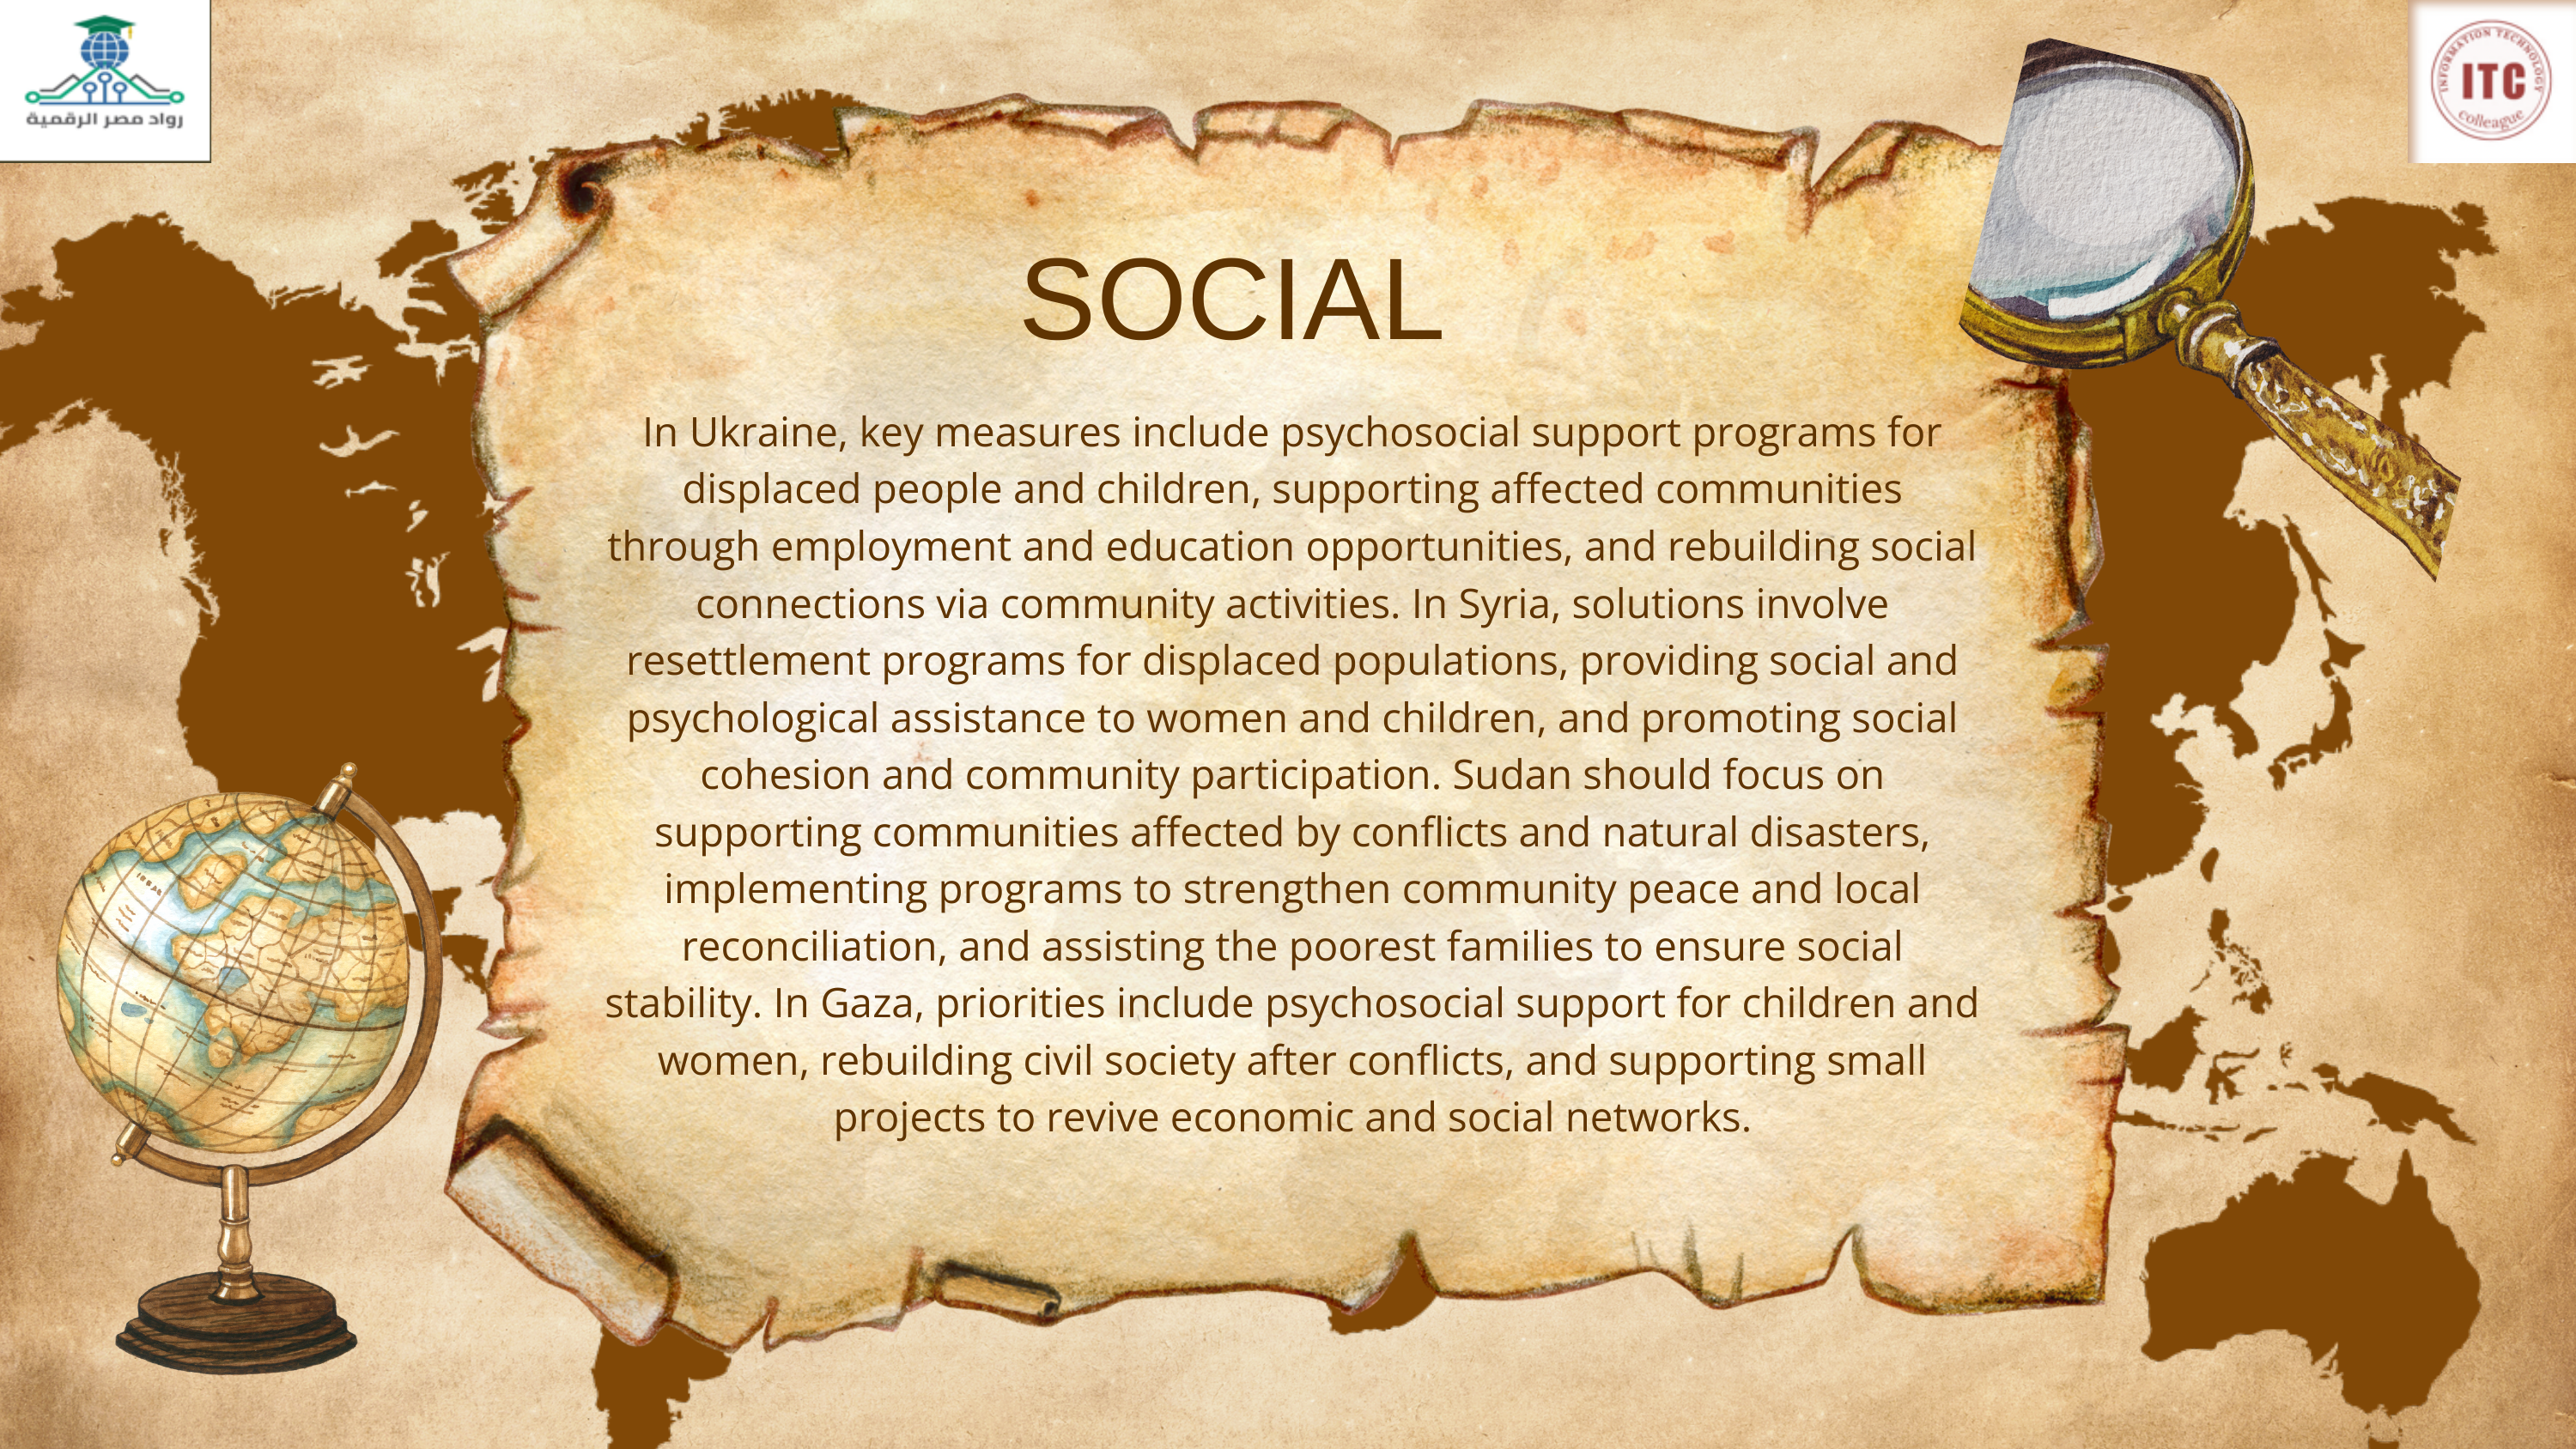

SOCIAL
In Ukraine, key measures include psychosocial support programs for displaced people and children, supporting affected communities through employment and education opportunities, and rebuilding social connections via community activities. In Syria, solutions involve resettlement programs for displaced populations, providing social and psychological assistance to women and children, and promoting social cohesion and community participation. Sudan should focus on supporting communities affected by conflicts and natural disasters, implementing programs to strengthen community peace and local reconciliation, and assisting the poorest families to ensure social stability. In Gaza, priorities include psychosocial support for children and women, rebuilding civil society after conflicts, and supporting small projects to revive economic and social networks.